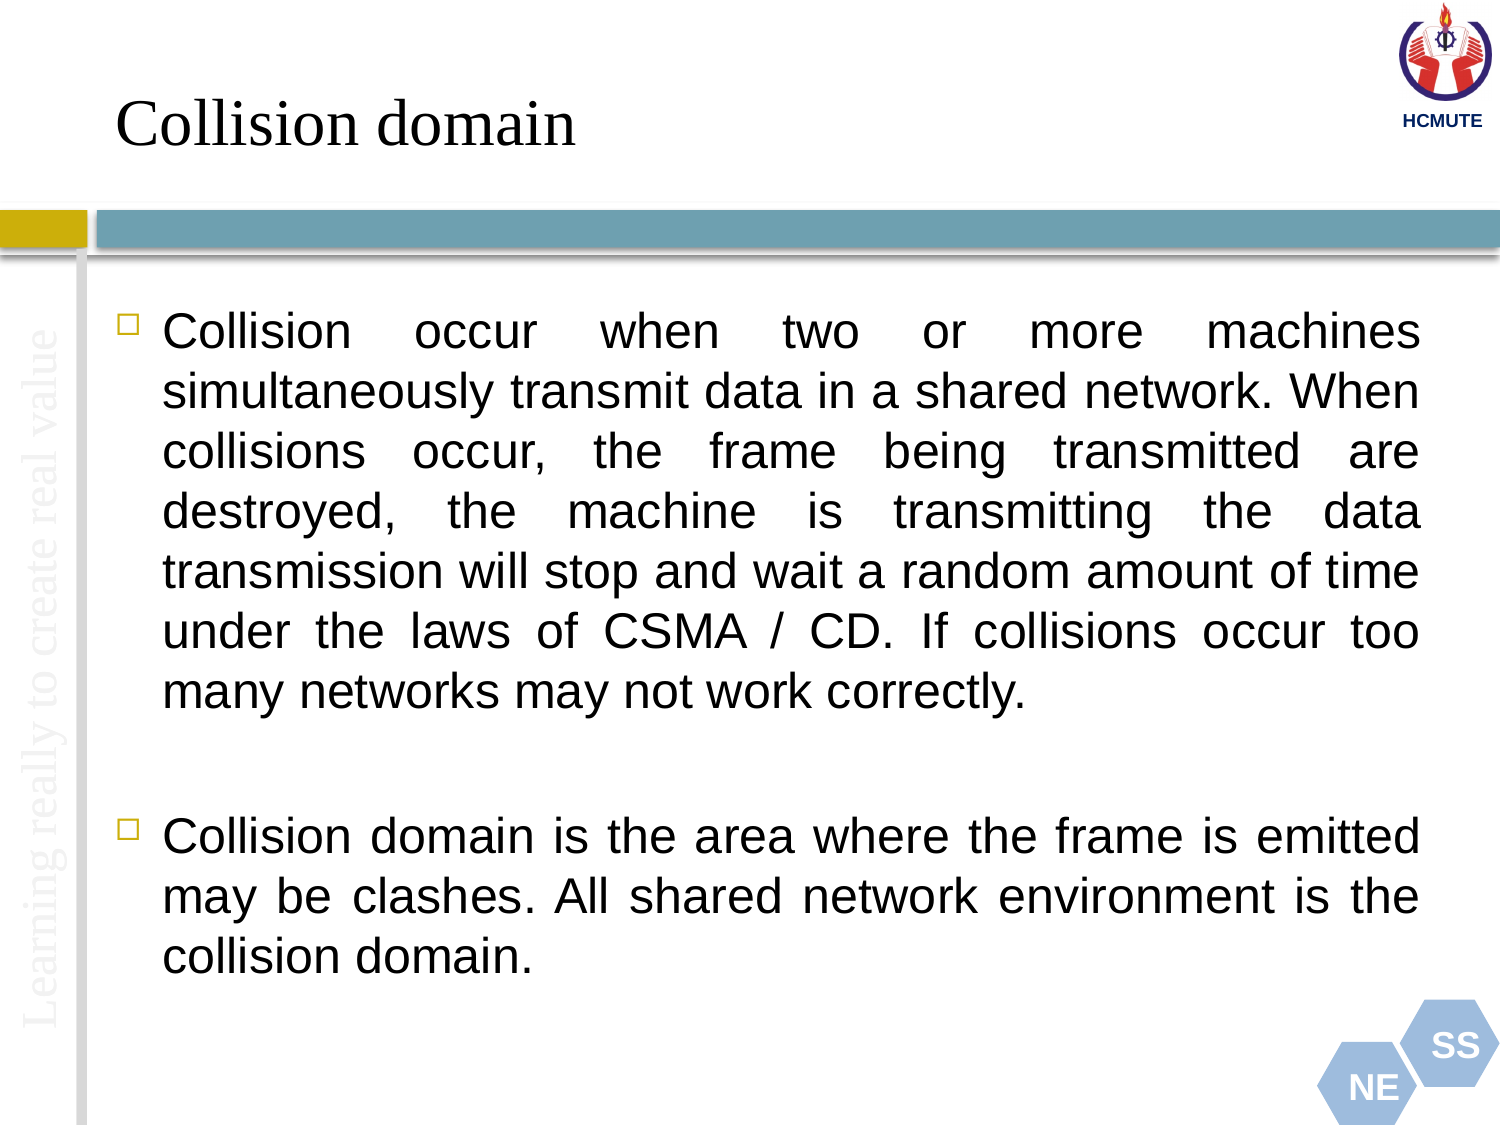

# Collision domain
Collision occur when two or more machines simultaneously transmit data in a shared network. When collisions occur, the frame being transmitted are destroyed, the machine is transmitting the data transmission will stop and wait a random amount of time under the laws of CSMA / CD. If collisions occur too many networks may not work correctly.

Collision domain is the area where the frame is emitted may be clashes. All shared network environment is the collision domain.